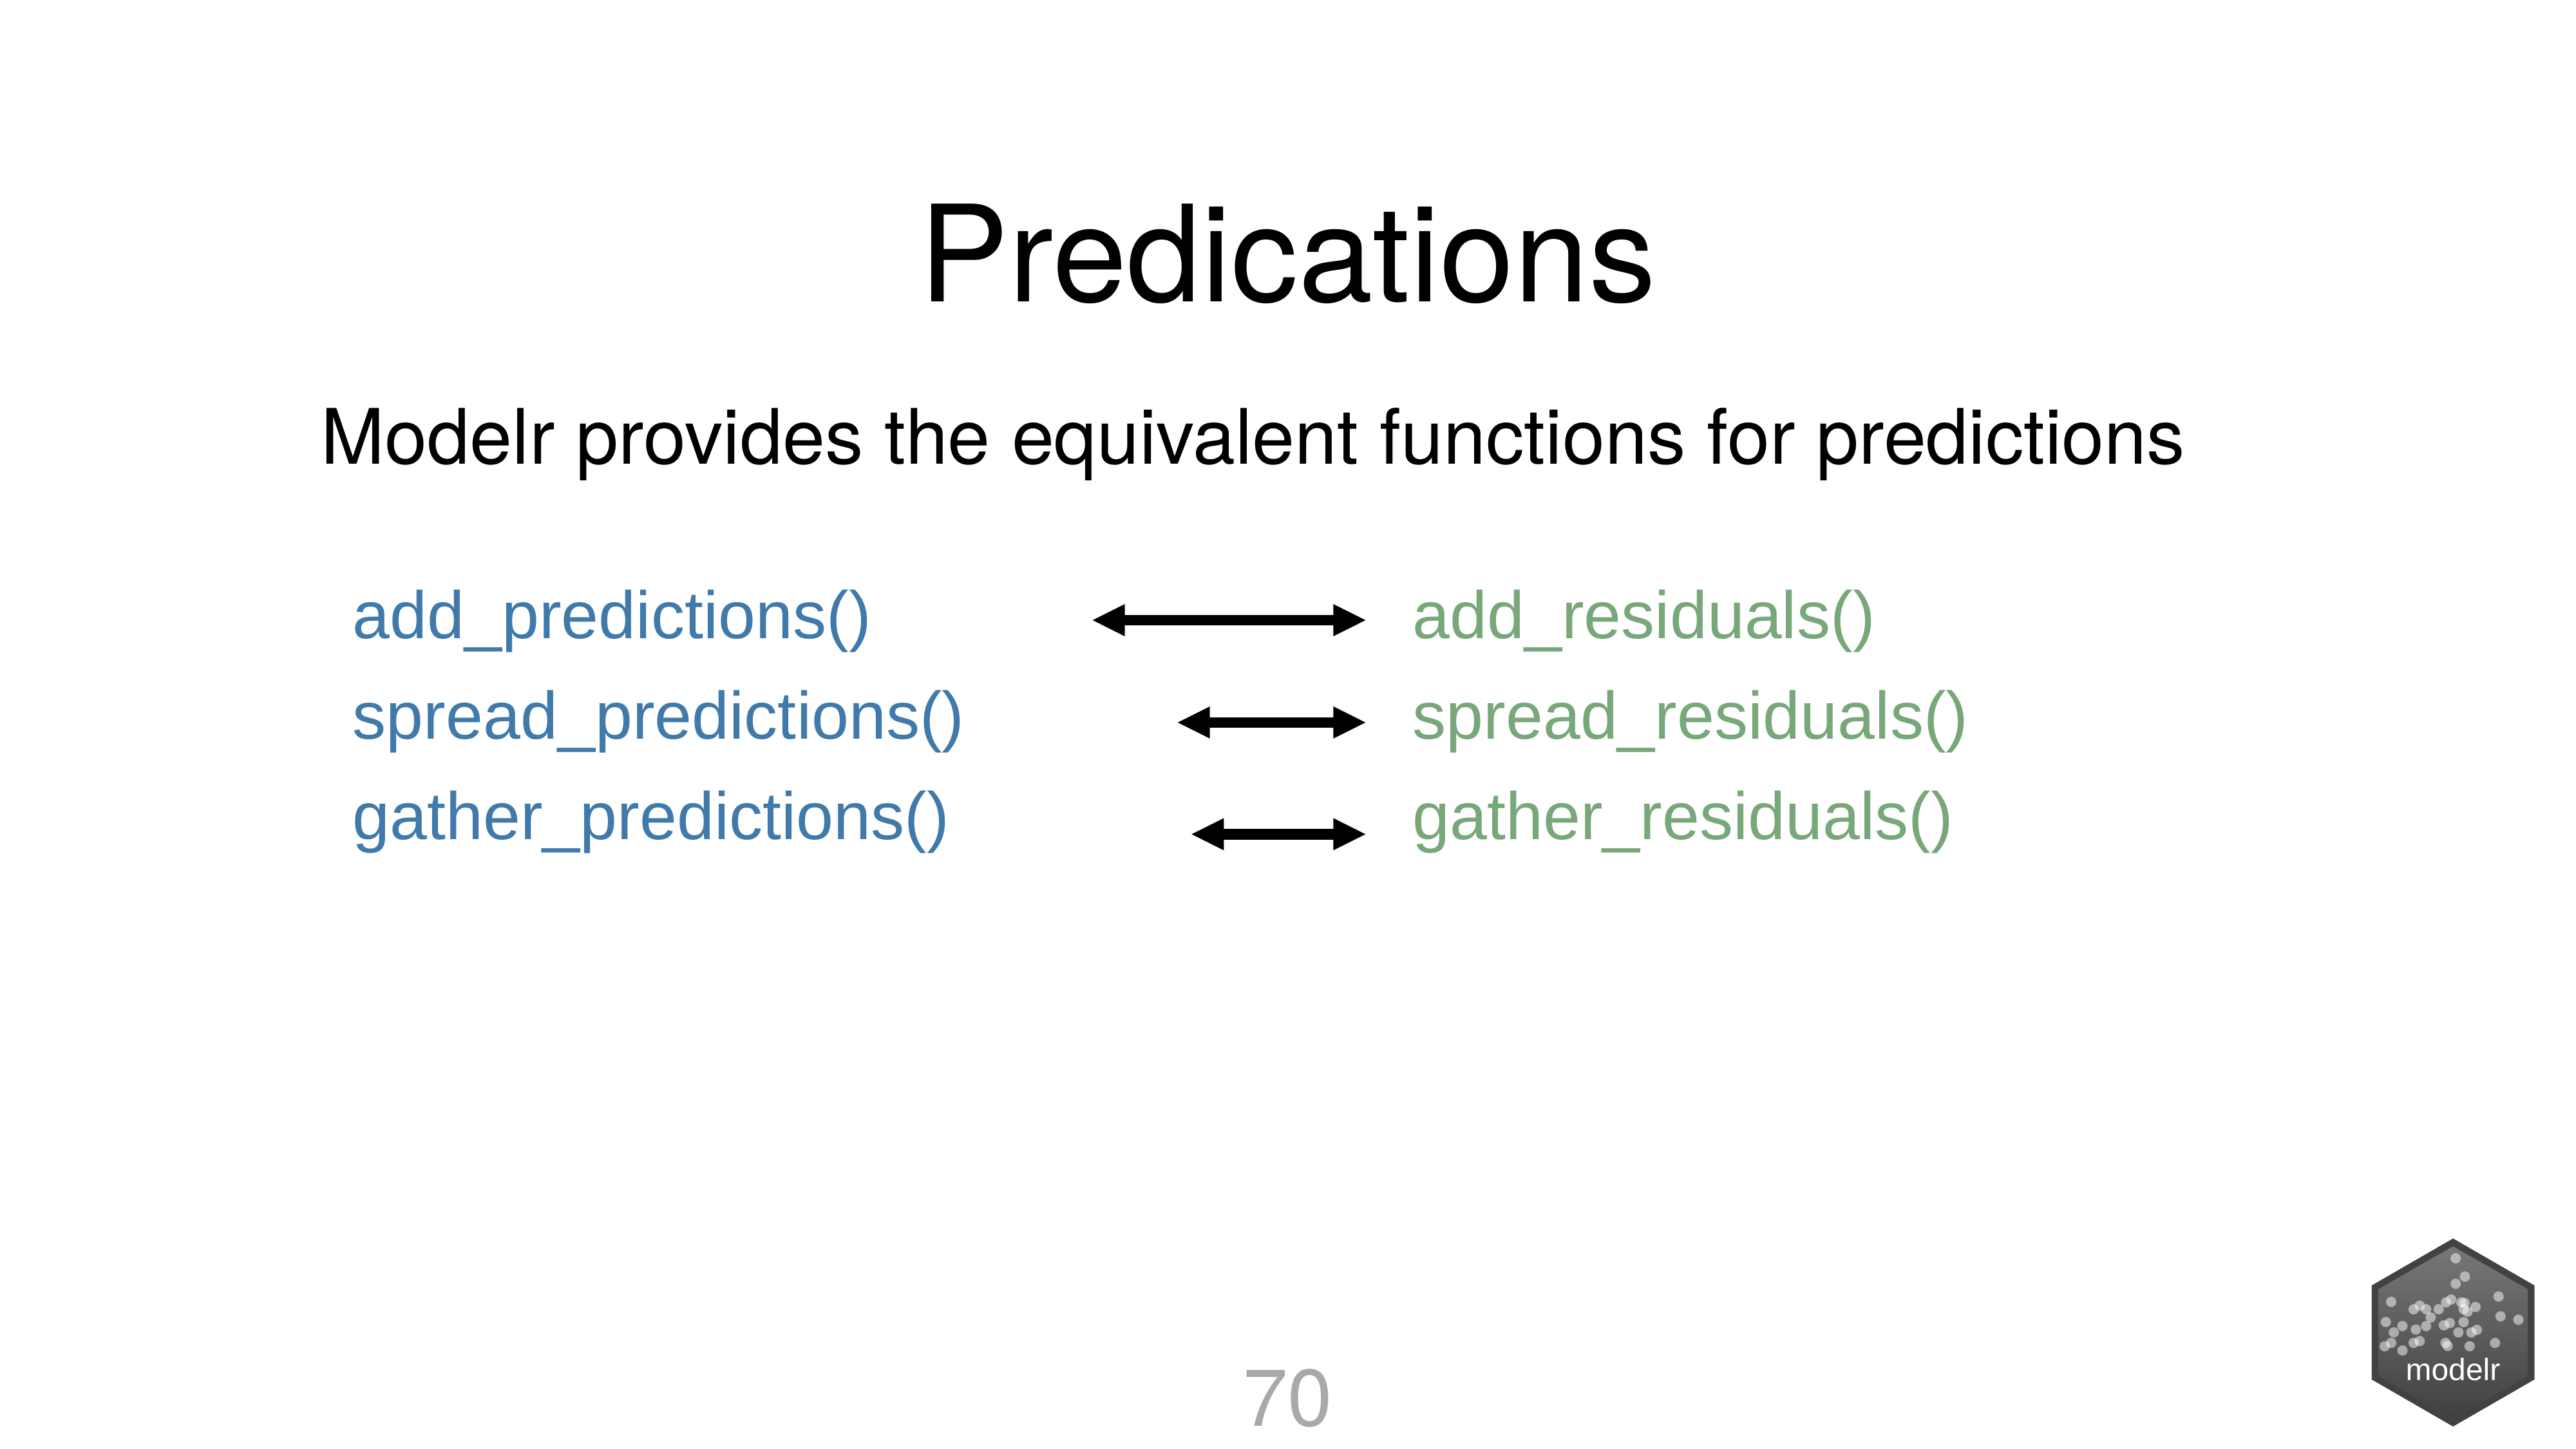

Predications
Modelr provides the equivalent functions for predictions
add_predictions()
spread_predictions()
gather_predictions()
add_residuals()
spread_residuals()
gather_residuals()

modelr
70